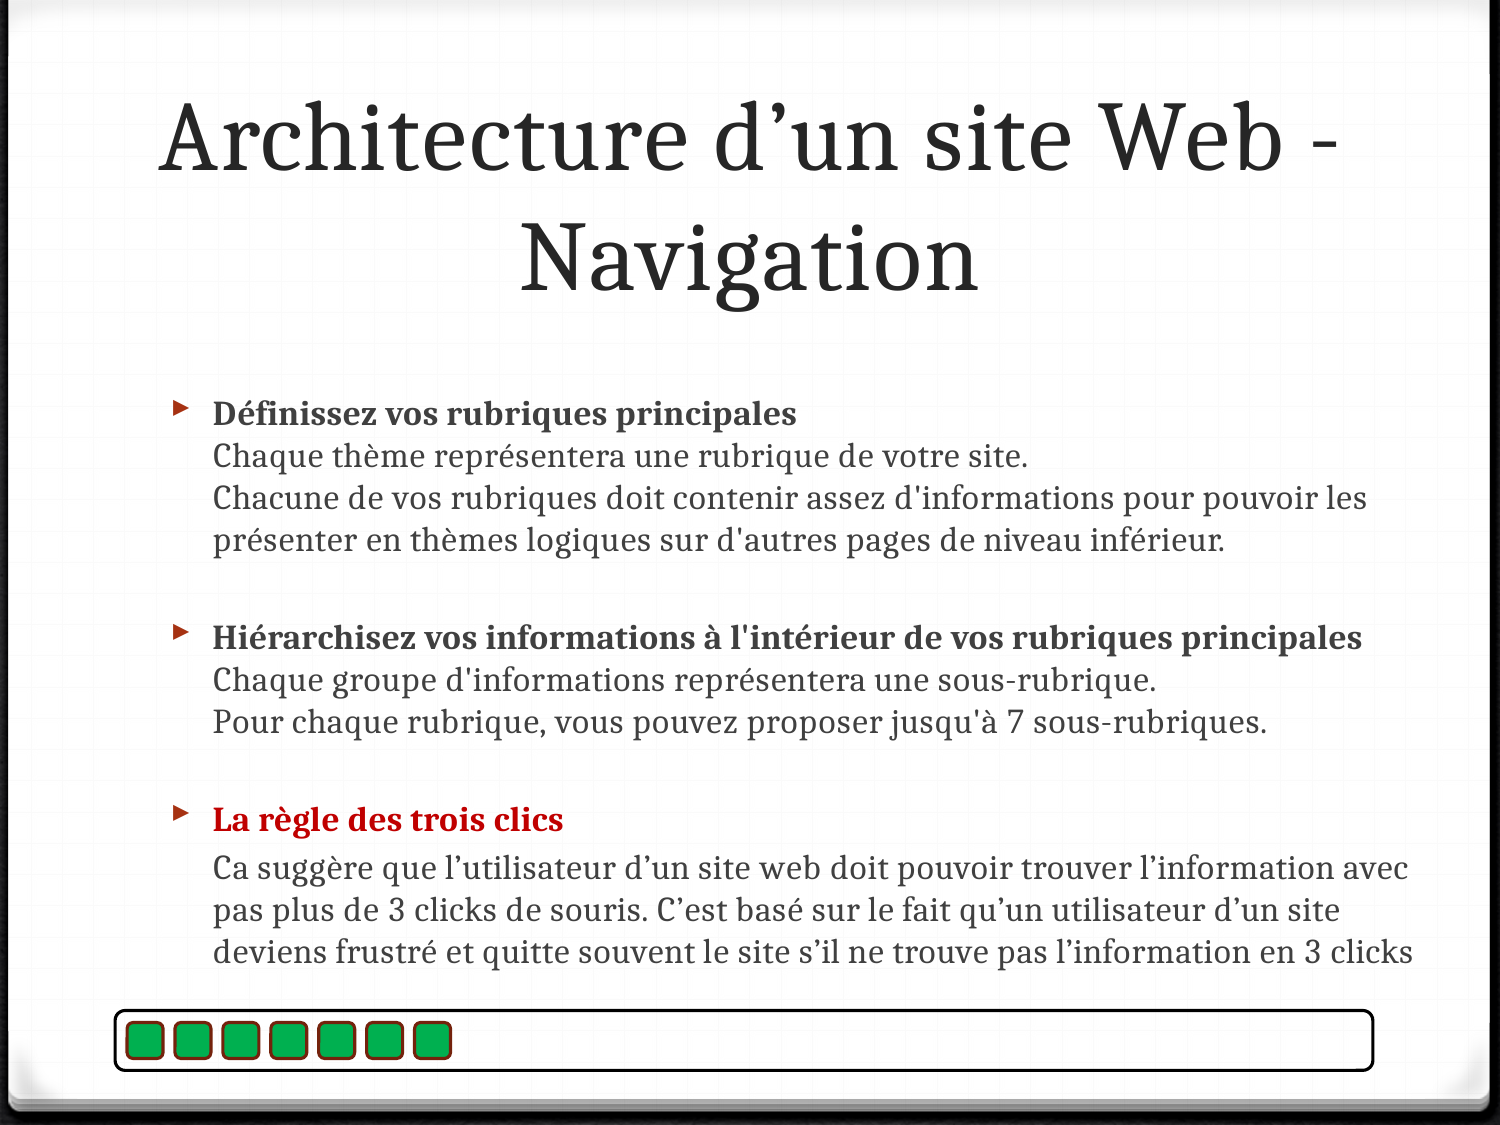

# Architecture d’un site Web - Navigation

Définissez vos rubriques principales
Chaque thème représentera une rubrique de votre site.
Chacune de vos rubriques doit contenir assez d'informations pour pouvoir les présenter en thèmes logiques sur d'autres pages de niveau inférieur.

Hiérarchisez vos informations à l'intérieur de vos rubriques principales
Chaque groupe d'informations représentera une sous-rubrique.
Pour chaque rubrique, vous pouvez proposer jusqu'à 7 sous-rubriques.

La règle des trois clics
	Ca suggère que l’utilisateur d’un site web doit pouvoir trouver l’information avec pas plus de 3 clicks de souris. C’est basé sur le fait qu’un utilisateur d’un site deviens frustré et quitte souvent le site s’il ne trouve pas l’information en 3 clicks